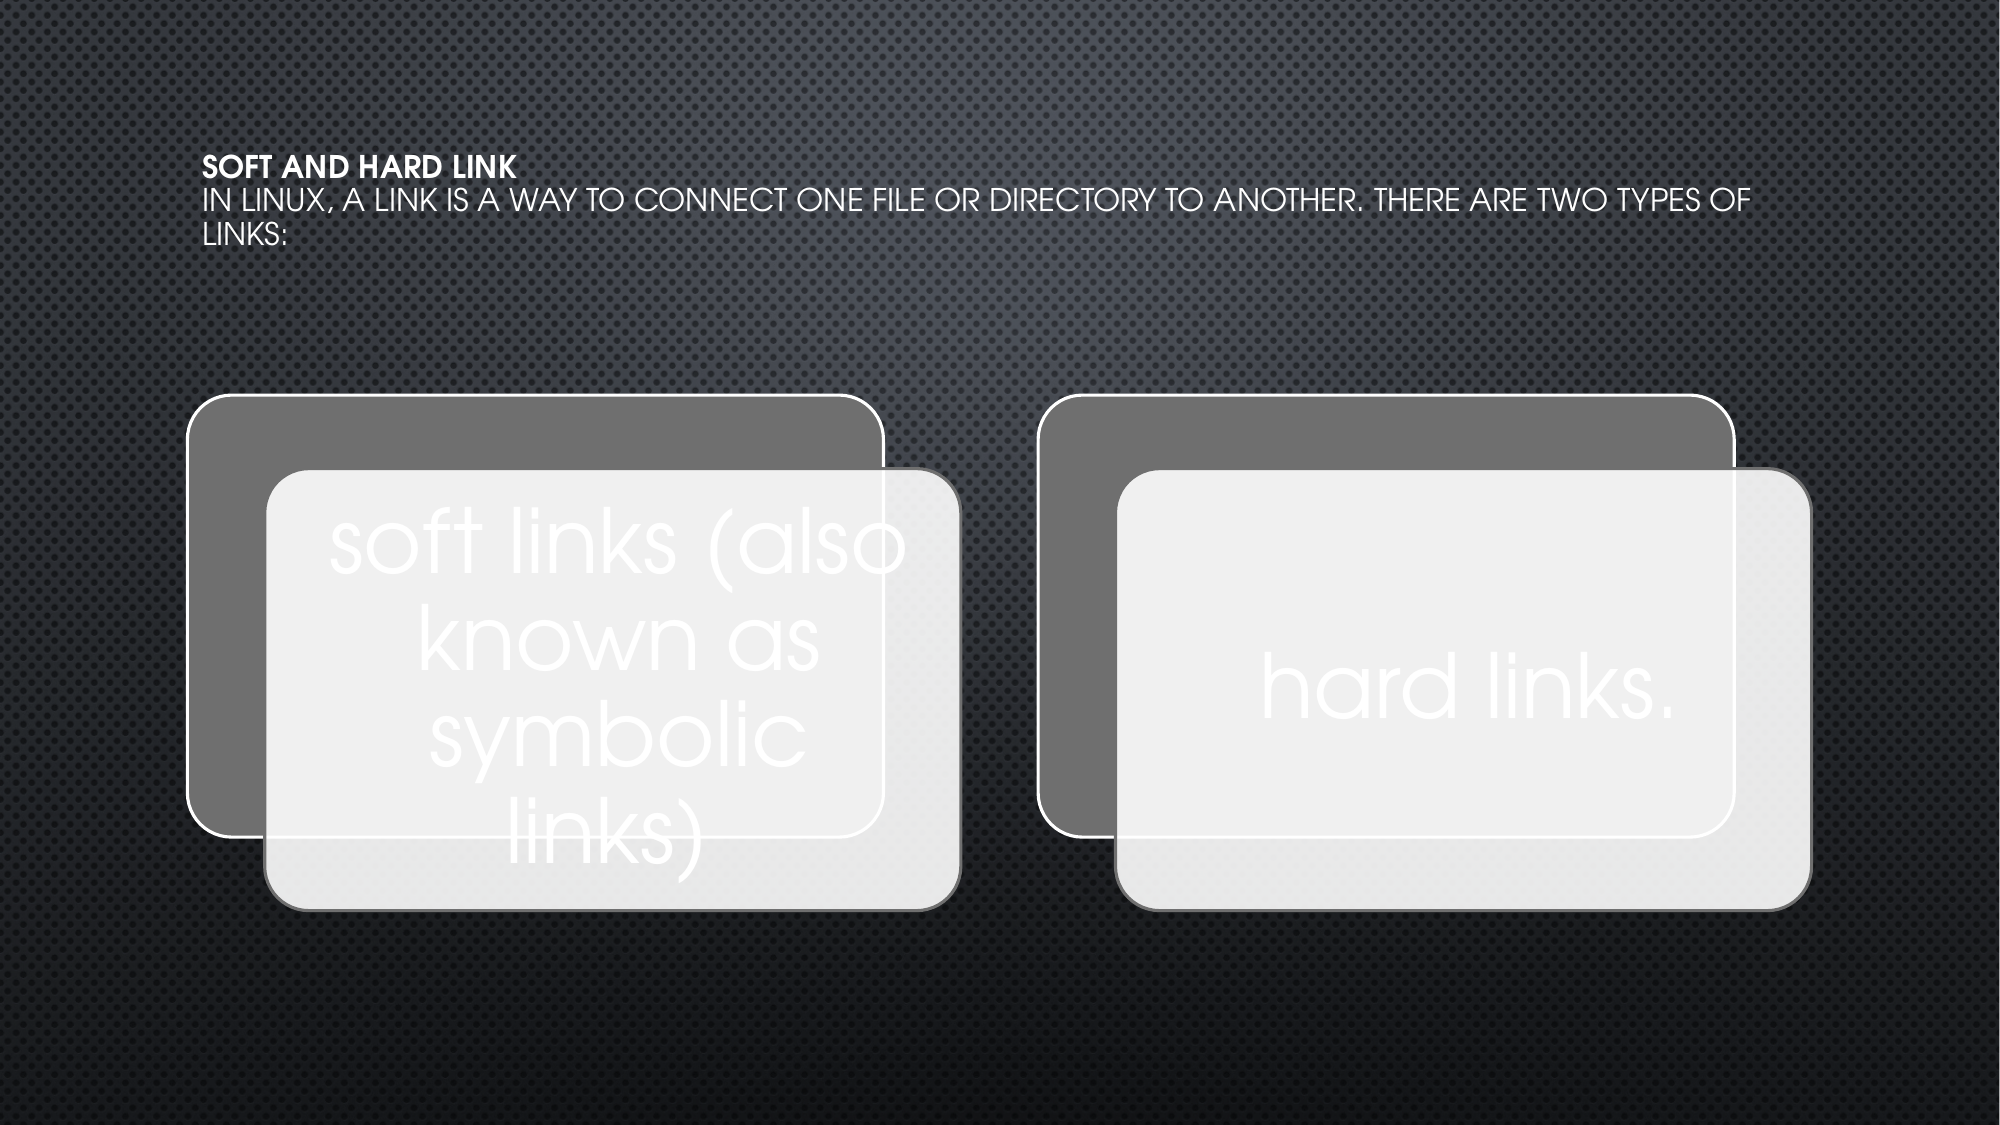

# Soft And Hard Link In Linux, a link is a way to connect one file or directory to another. There are two types of links:
soft links (also known as symbolic links)
hard links.